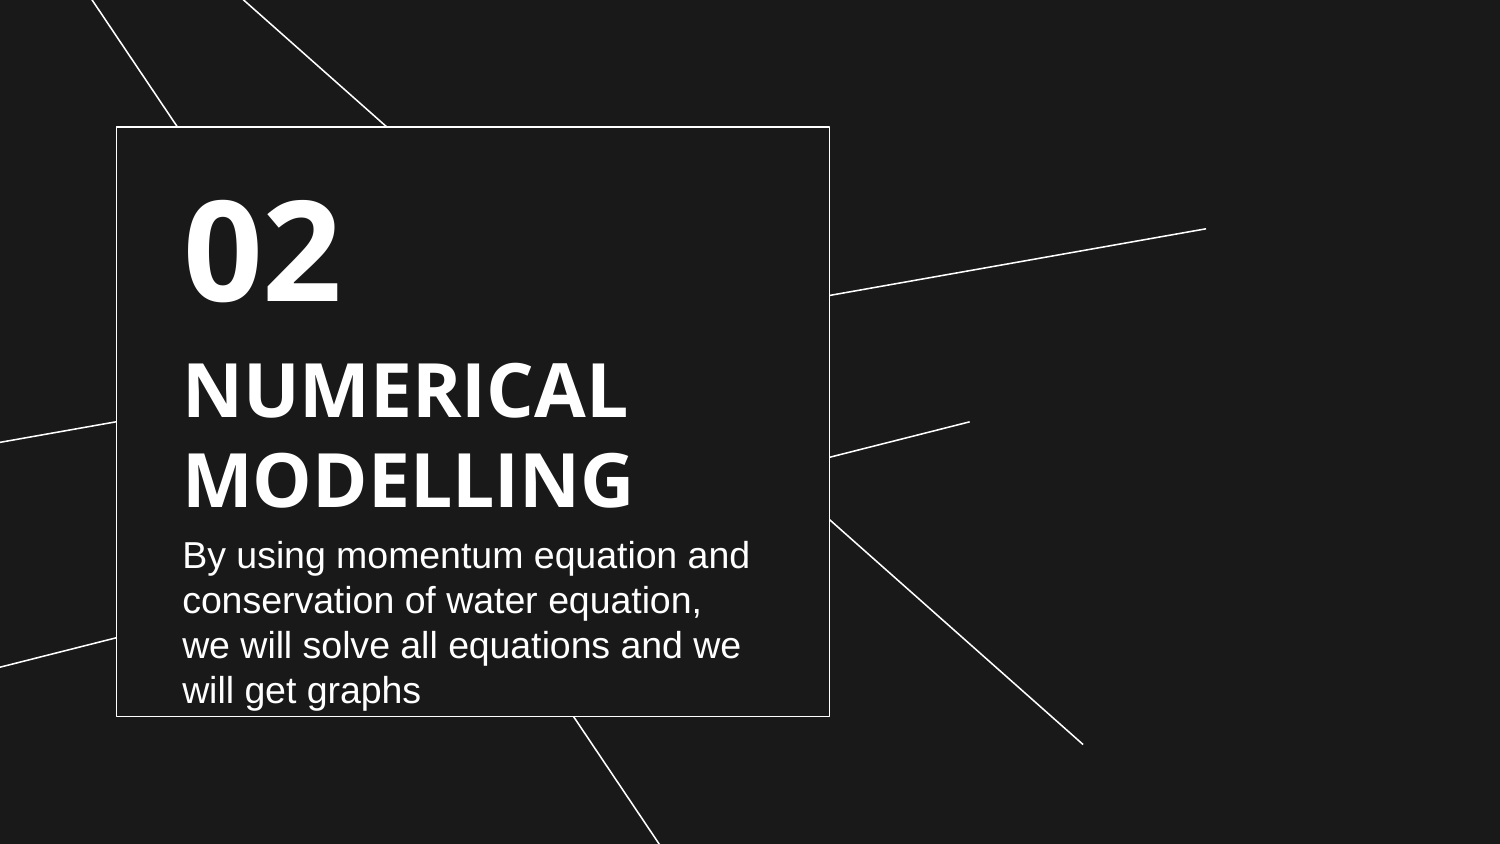

02
# NUMERICAL
MODELLING
By using momentum equation and conservation of water equation, we will solve all equations and we will get graphs